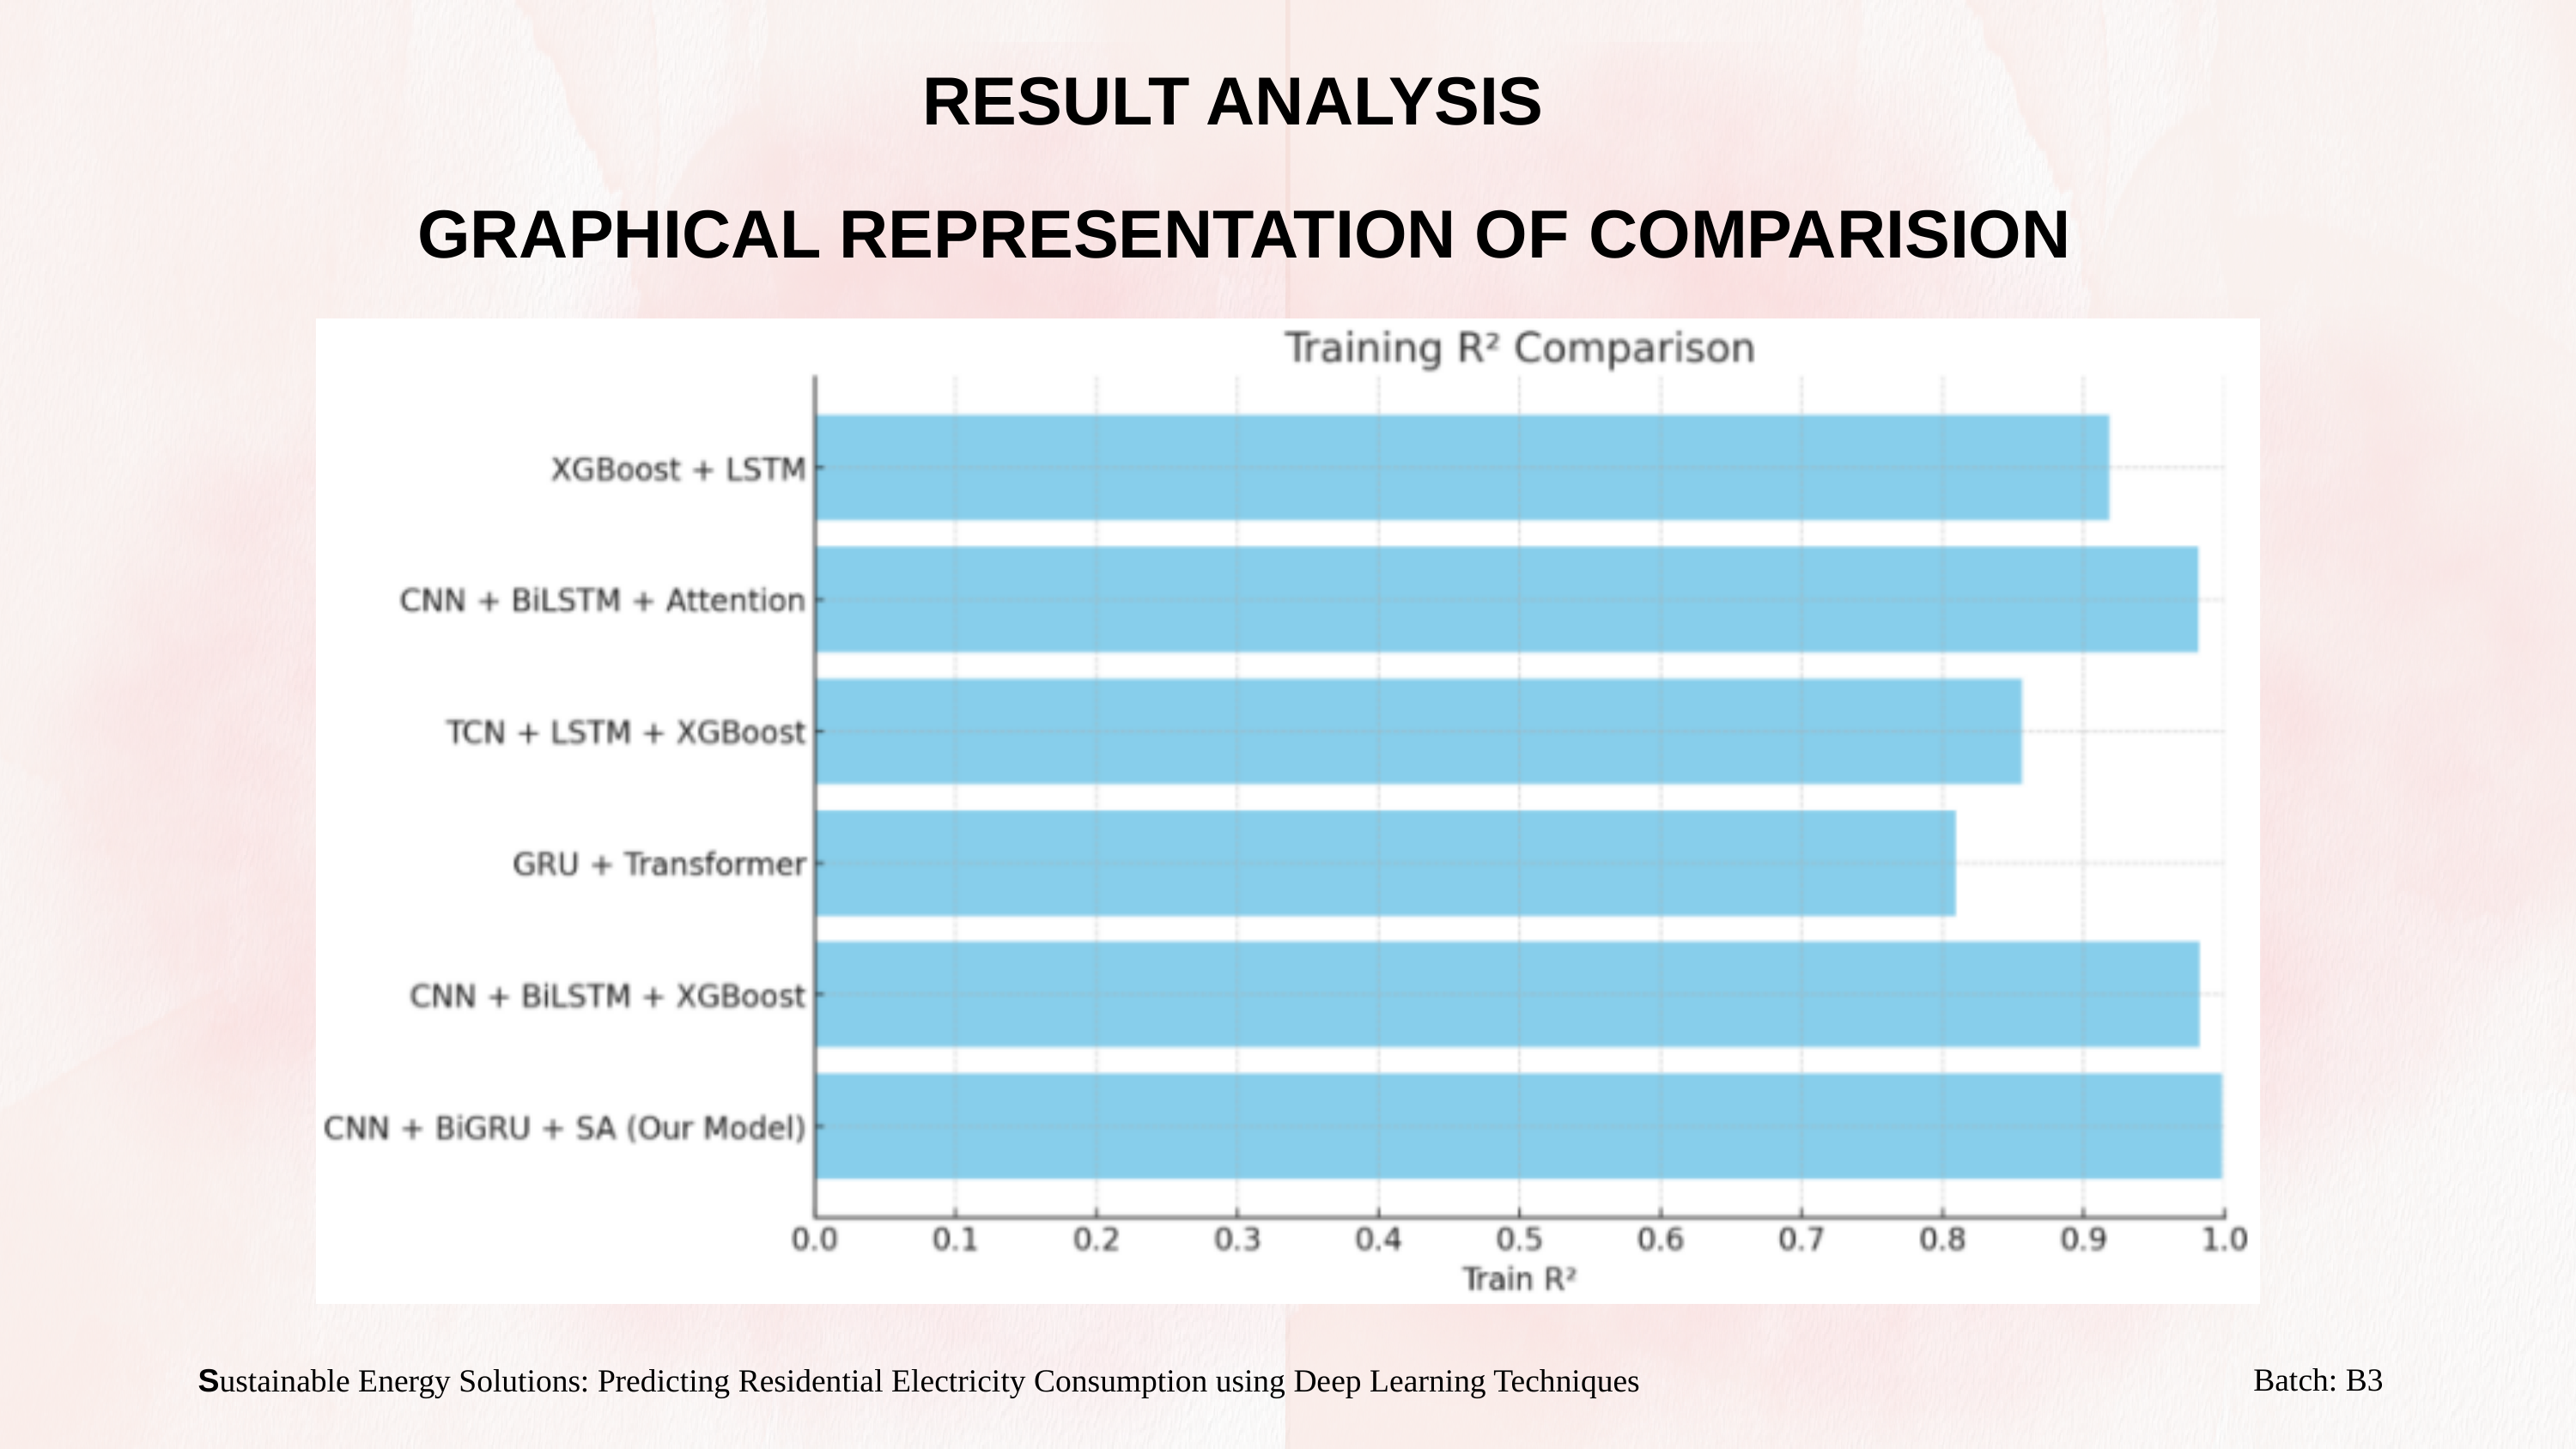

RESULT ANALYSIS
GRAPHICAL REPRESENTATION OF COMPARISION

Batch: B3

Sustainable Energy Solutions: Predicting Residential Electricity Consumption using Deep Learning Techniques